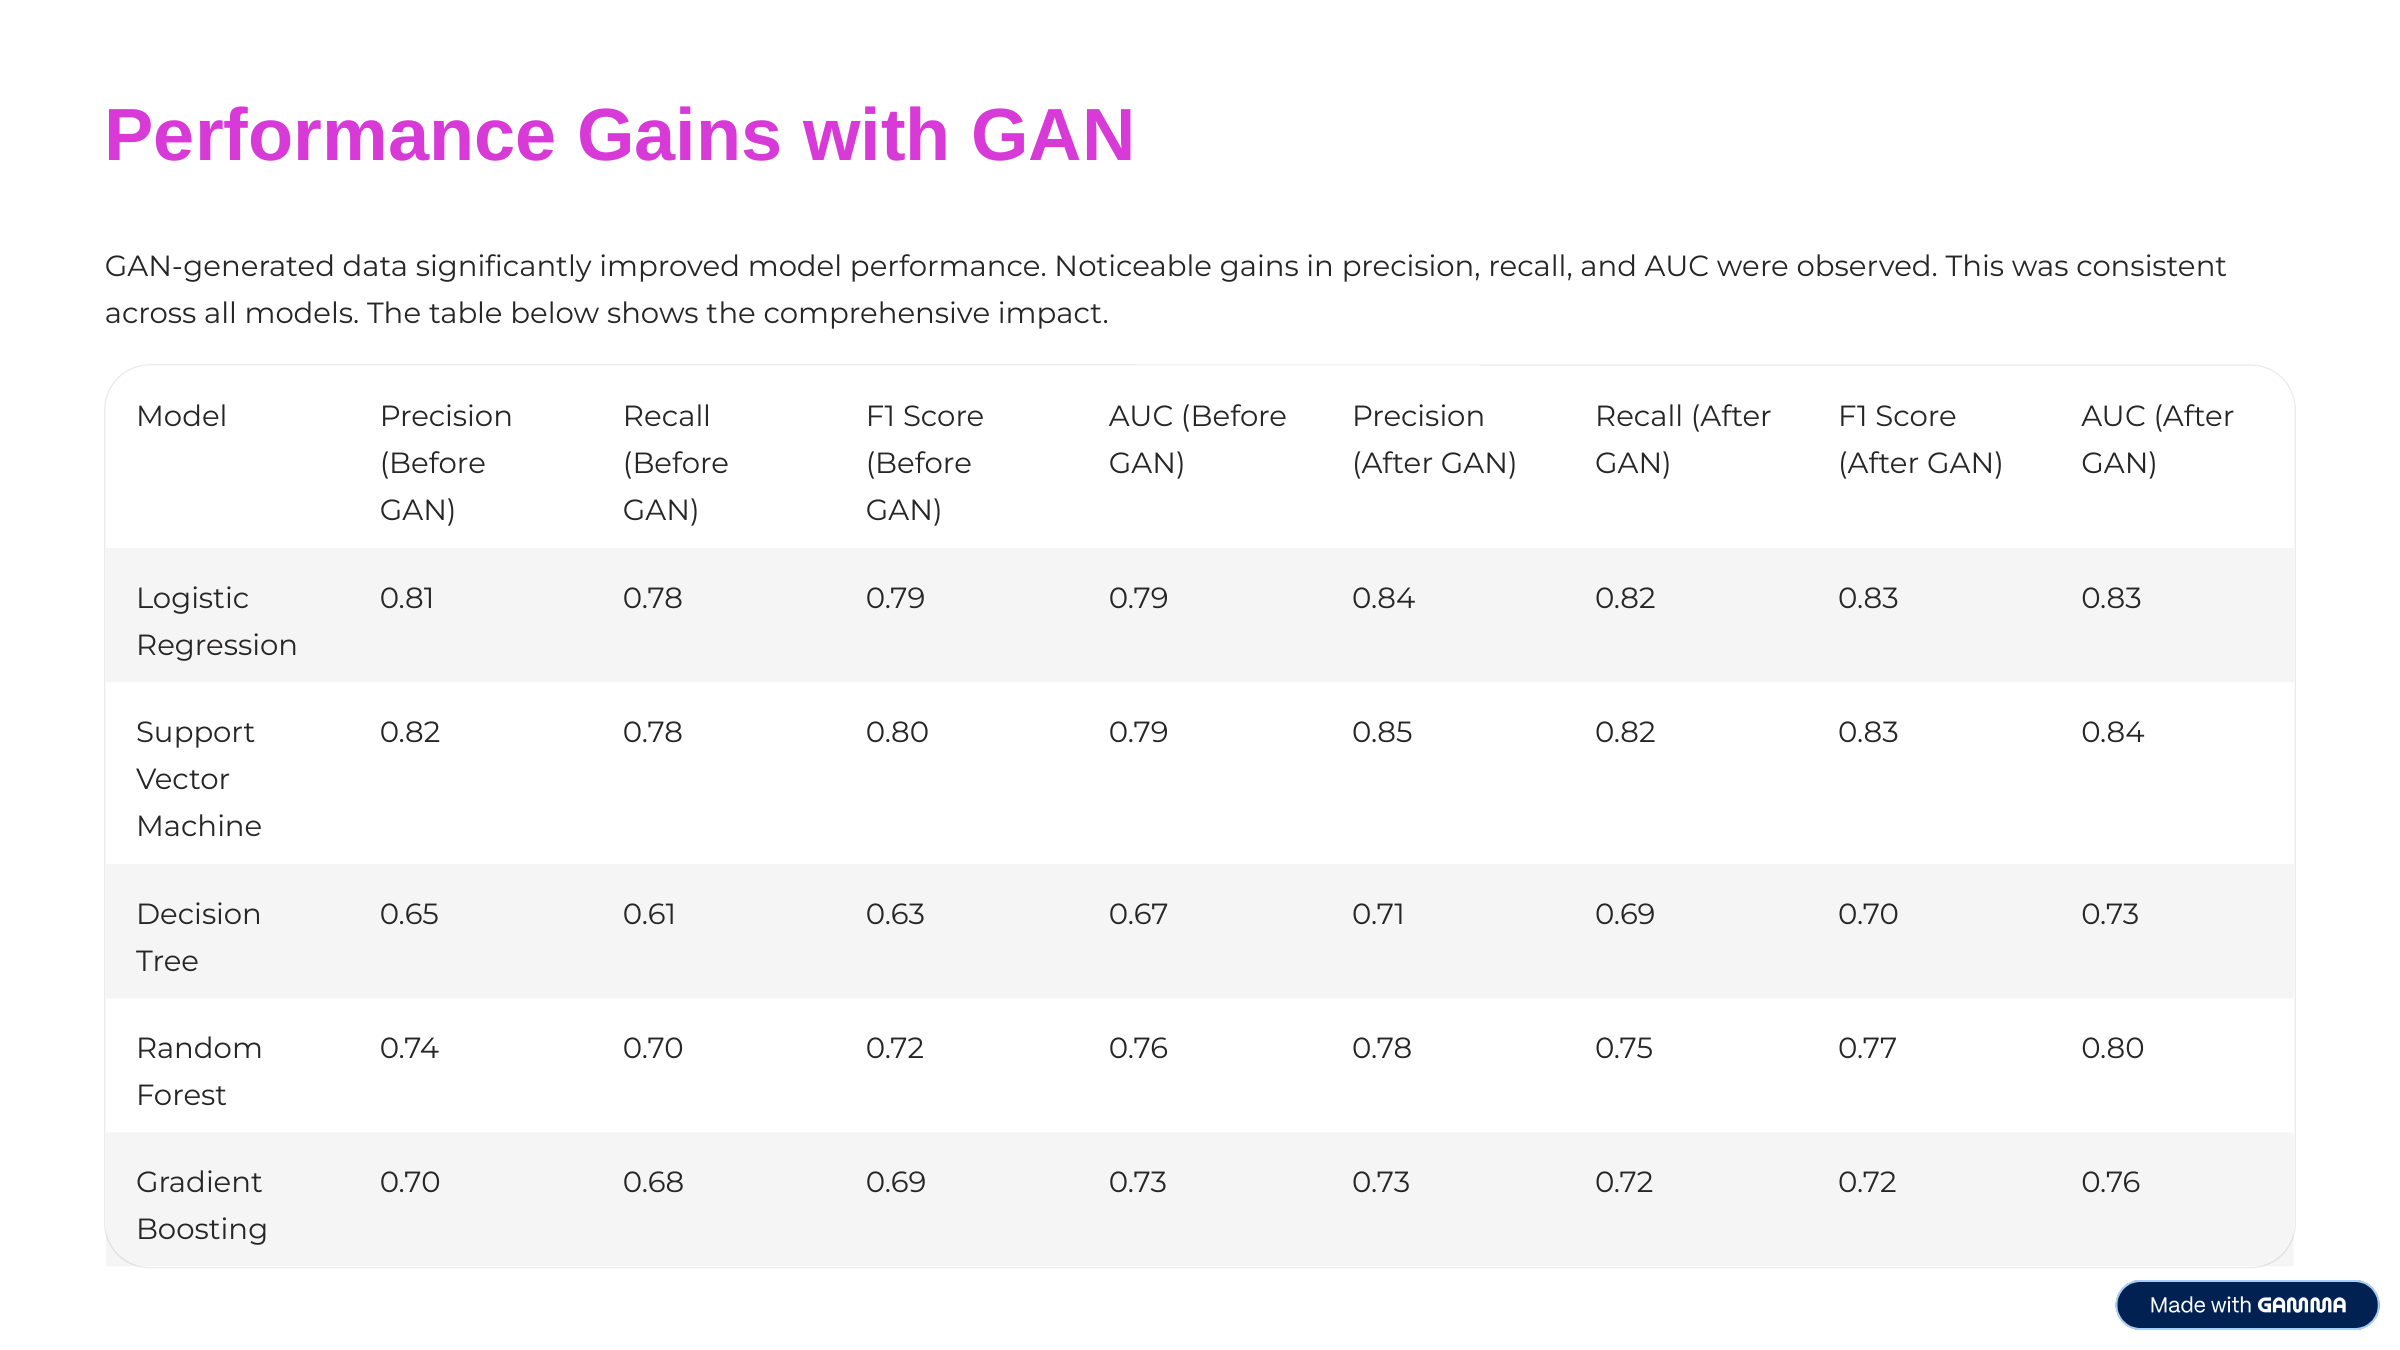

Performance Gains with GAN
GAN-generated data significantly improved model performance. Noticeable gains in precision, recall, and AUC were observed. This was consistent across all models. The table below shows the comprehensive impact.

Model
Precision (Before GAN)
Recall (Before GAN)
F1 Score (Before GAN)
AUC (Before GAN)
Precision (After GAN)
Recall (After GAN)
F1 Score (After GAN)
AUC (After GAN)

Logistic Regression
0.81
0.78
0.79
0.79
0.84
0.82
0.83
0.83

Support Vector Machine
0.82
0.78
0.80
0.79
0.85
0.82
0.83
0.84

Decision Tree
0.65
0.61
0.63
0.67
0.71
0.69
0.70
0.73

Random Forest
0.74
0.70
0.72
0.76
0.78
0.75
0.77
0.80

Gradient Boosting
0.70
0.68
0.69
0.73
0.73
0.72
0.72
0.76